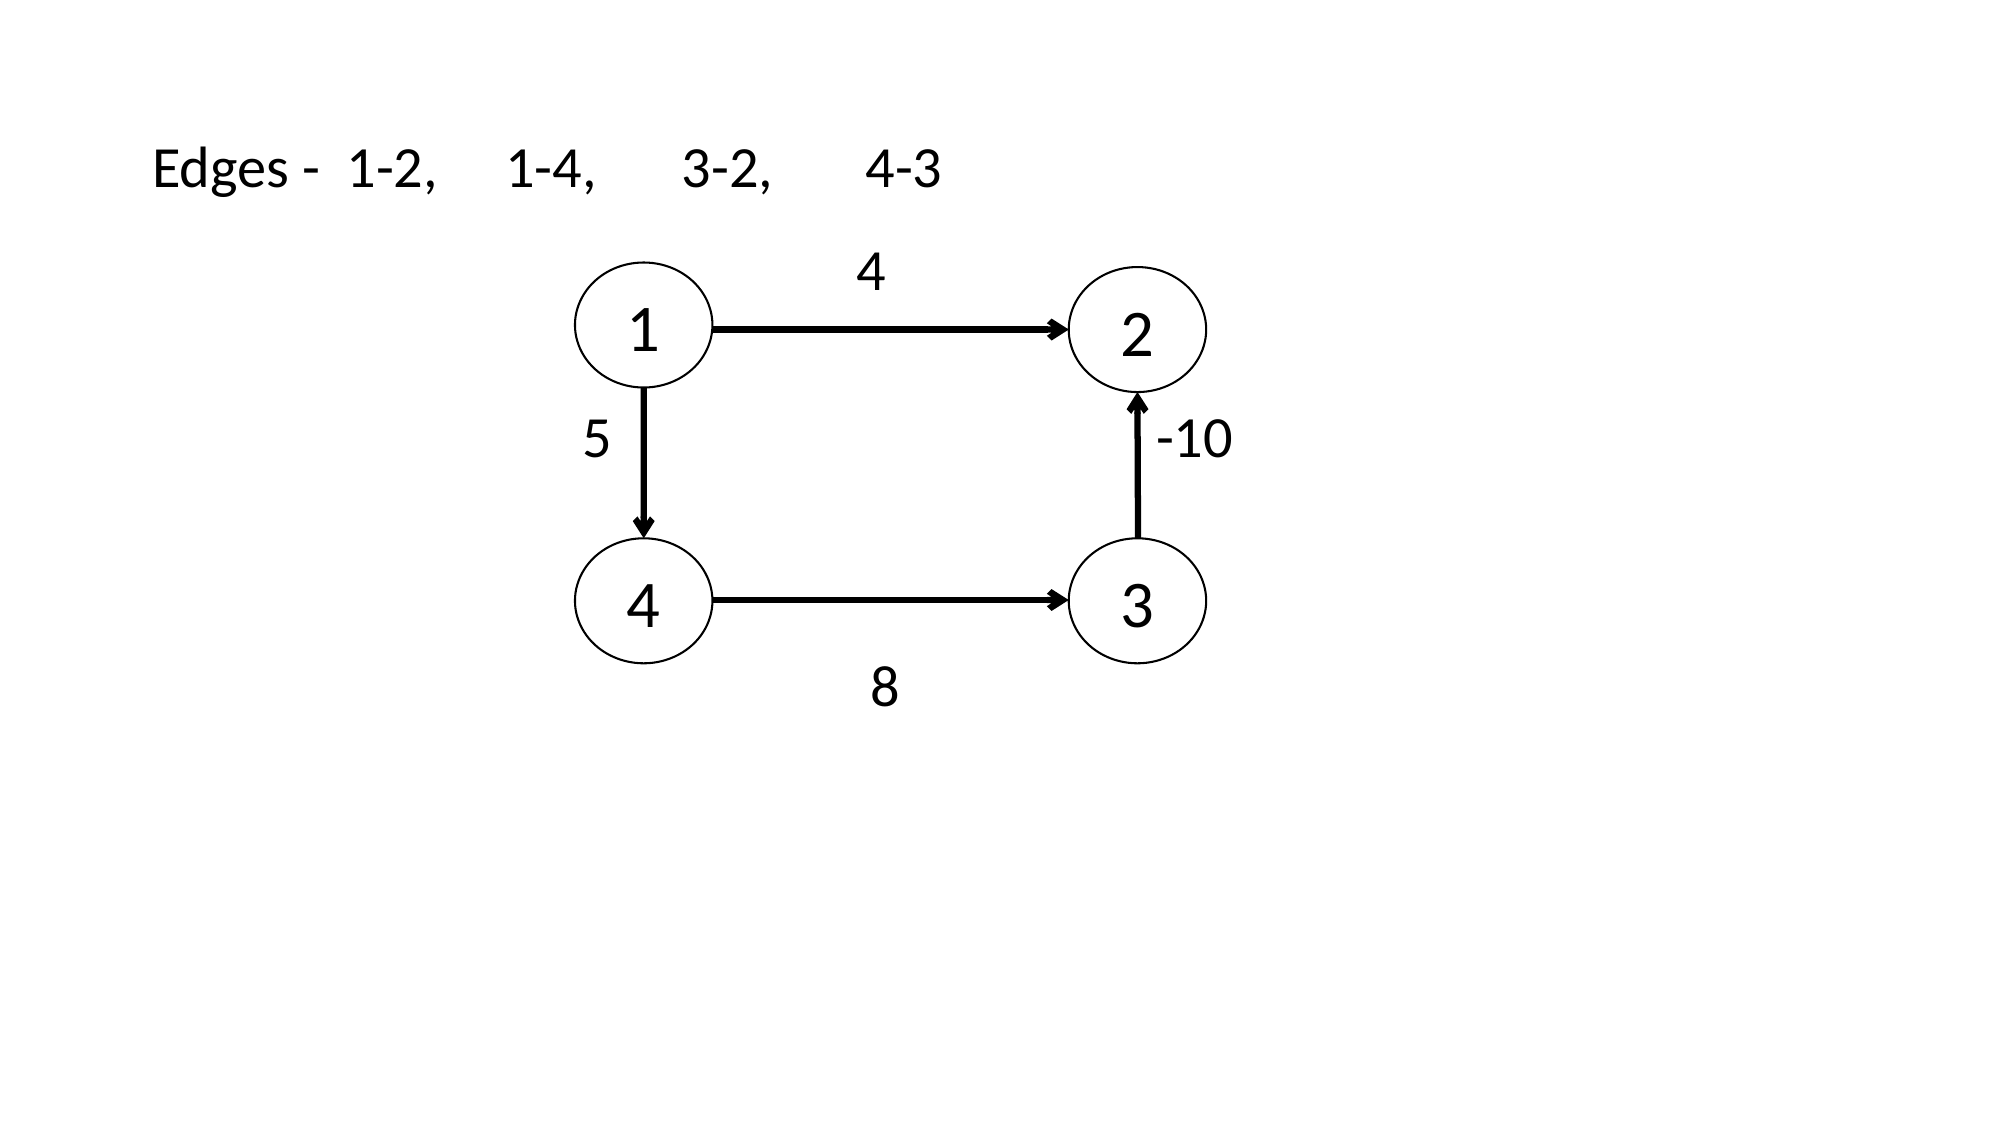

# Edges -  1-2,	    1-4,	      3-2,       4-3
			     4

	       5				     -10

                                        8

1
2
4
3